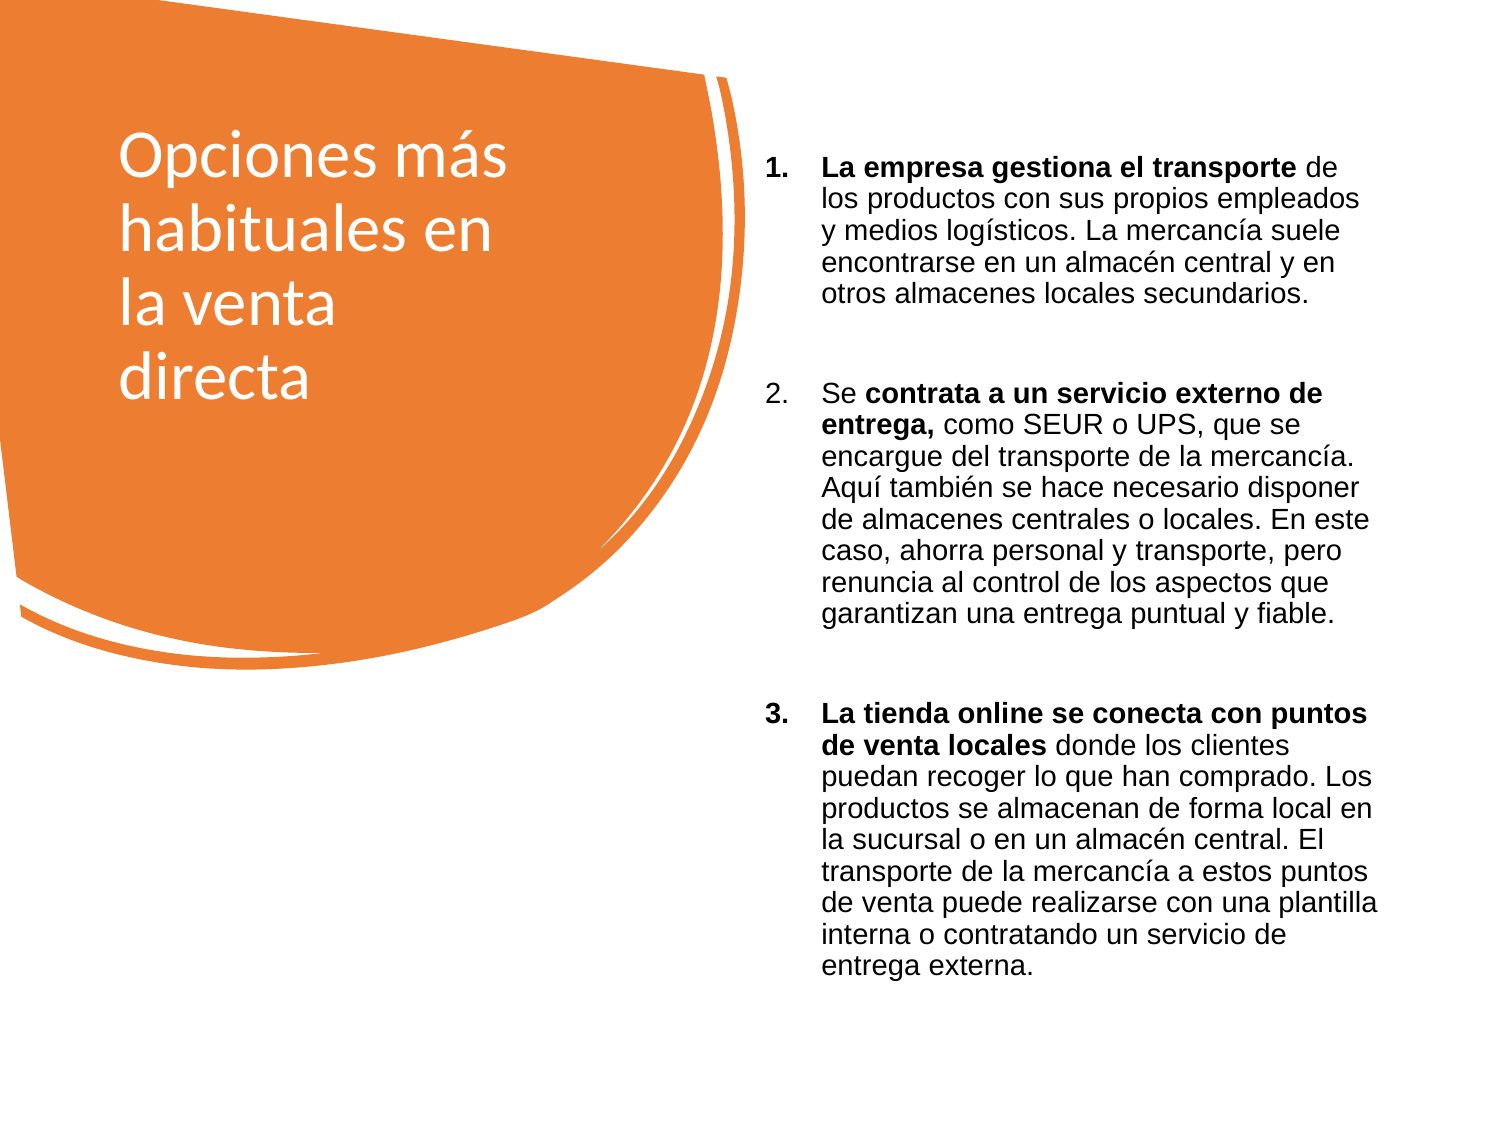

# Opciones más habituales en la venta directa
La empresa gestiona el transporte de los productos con sus propios empleados y medios logísticos. La mercancía suele encontrarse en un almacén central y en otros almacenes locales secundarios.
Se contrata a un servicio externo de entrega, como SEUR o UPS, que se encargue del transporte de la mercancía. Aquí también se hace necesario disponer de almacenes centrales o locales. En este caso, ahorra personal y transporte, pero renuncia al control de los aspectos que garantizan una entrega puntual y fiable.
La tienda online se conecta con puntos de venta locales donde los clientes puedan recoger lo que han comprado. Los productos se almacenan de forma local en la sucursal o en un almacén central. El transporte de la mercancía a estos puntos de venta puede realizarse con una plantilla interna o contratando un servicio de entrega externa.